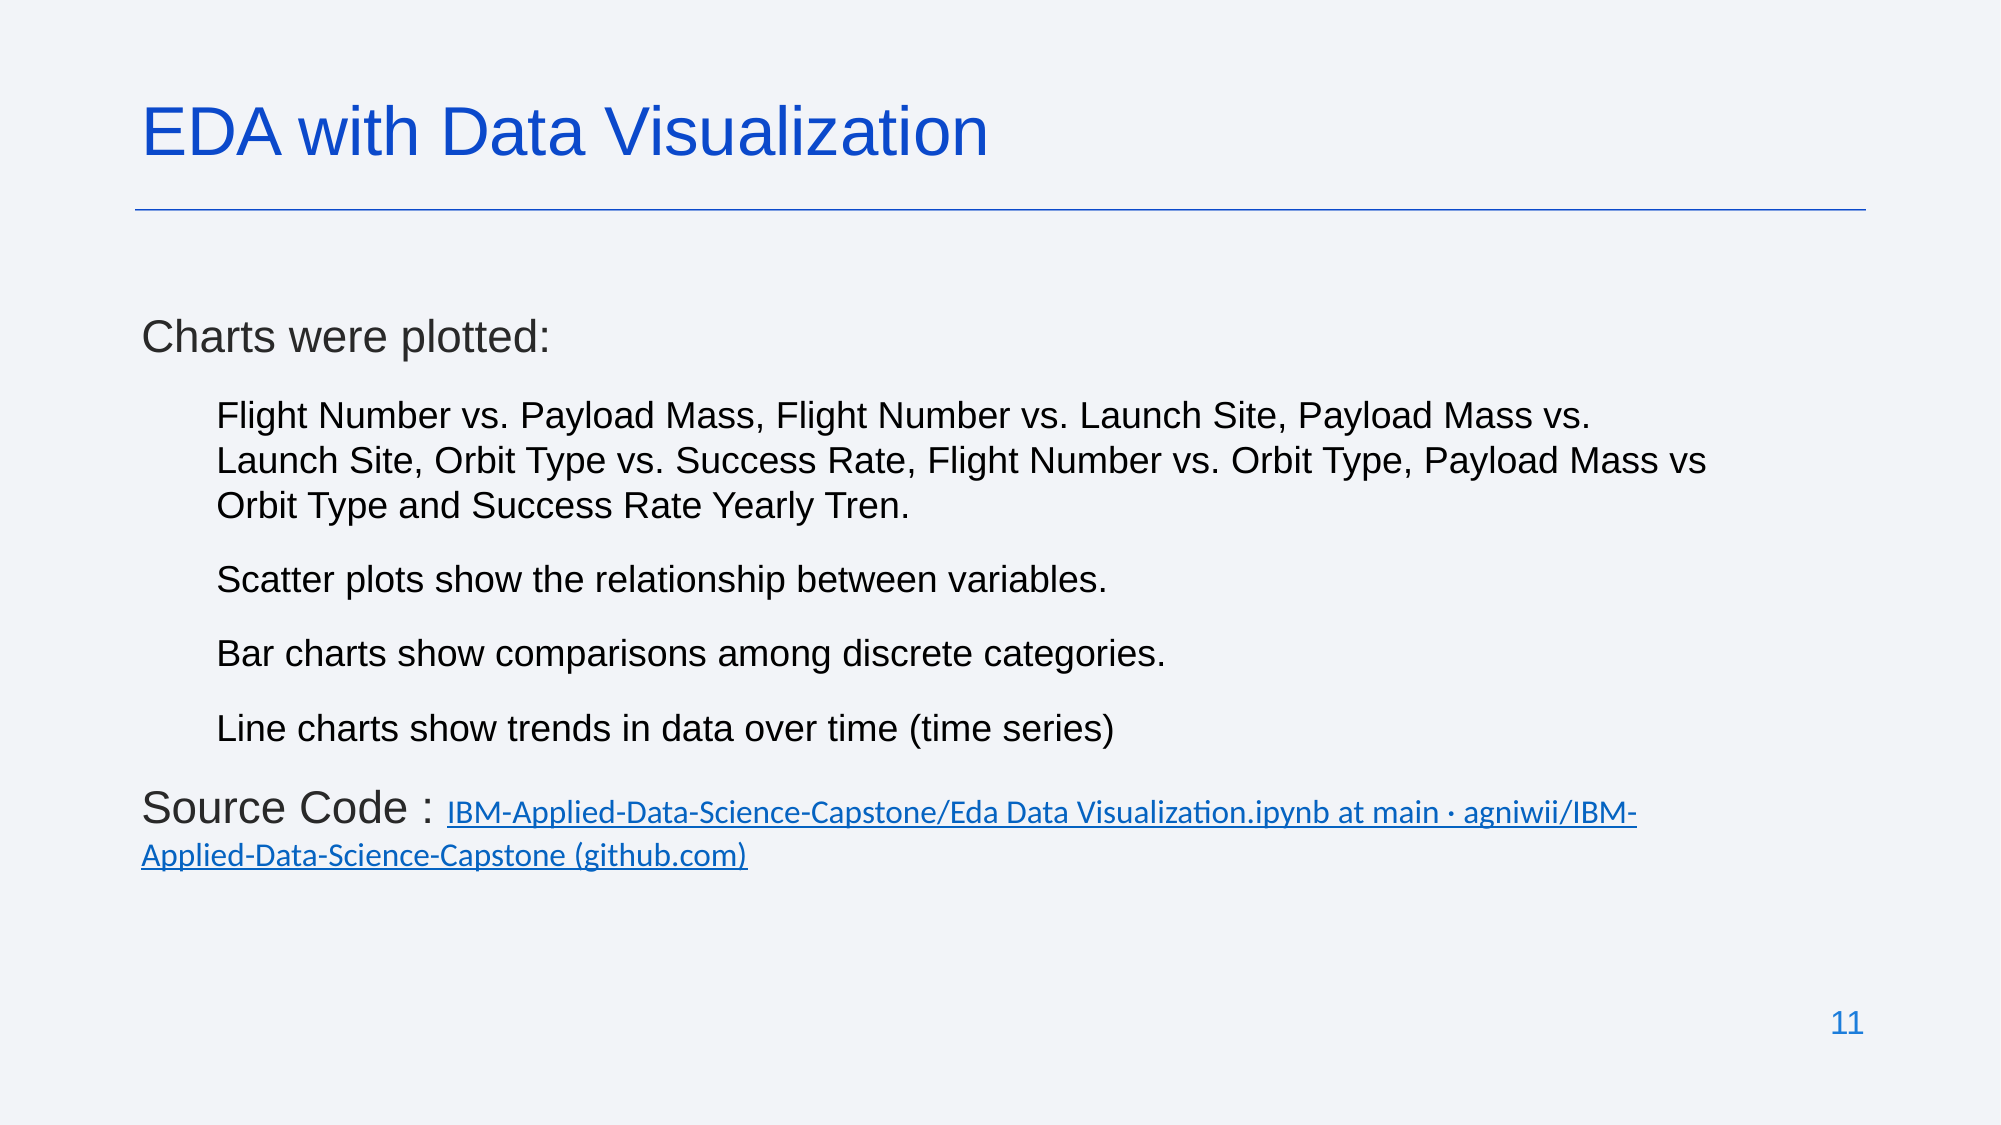

EDA with Data Visualization
Charts were plotted:
Flight Number vs. Payload Mass, Flight Number vs. Launch Site, Payload Mass vs. Launch Site, Orbit Type vs. Success Rate, Flight Number vs. Orbit Type, Payload Mass vs Orbit Type and Success Rate Yearly Tren.
Scatter plots show the relationship between variables.
Bar charts show comparisons among discrete categories.
Line charts show trends in data over time (time series)
Source Code : IBM-Applied-Data-Science-Capstone/Eda Data Visualization.ipynb at main · agniwii/IBM-Applied-Data-Science-Capstone (github.com)

11